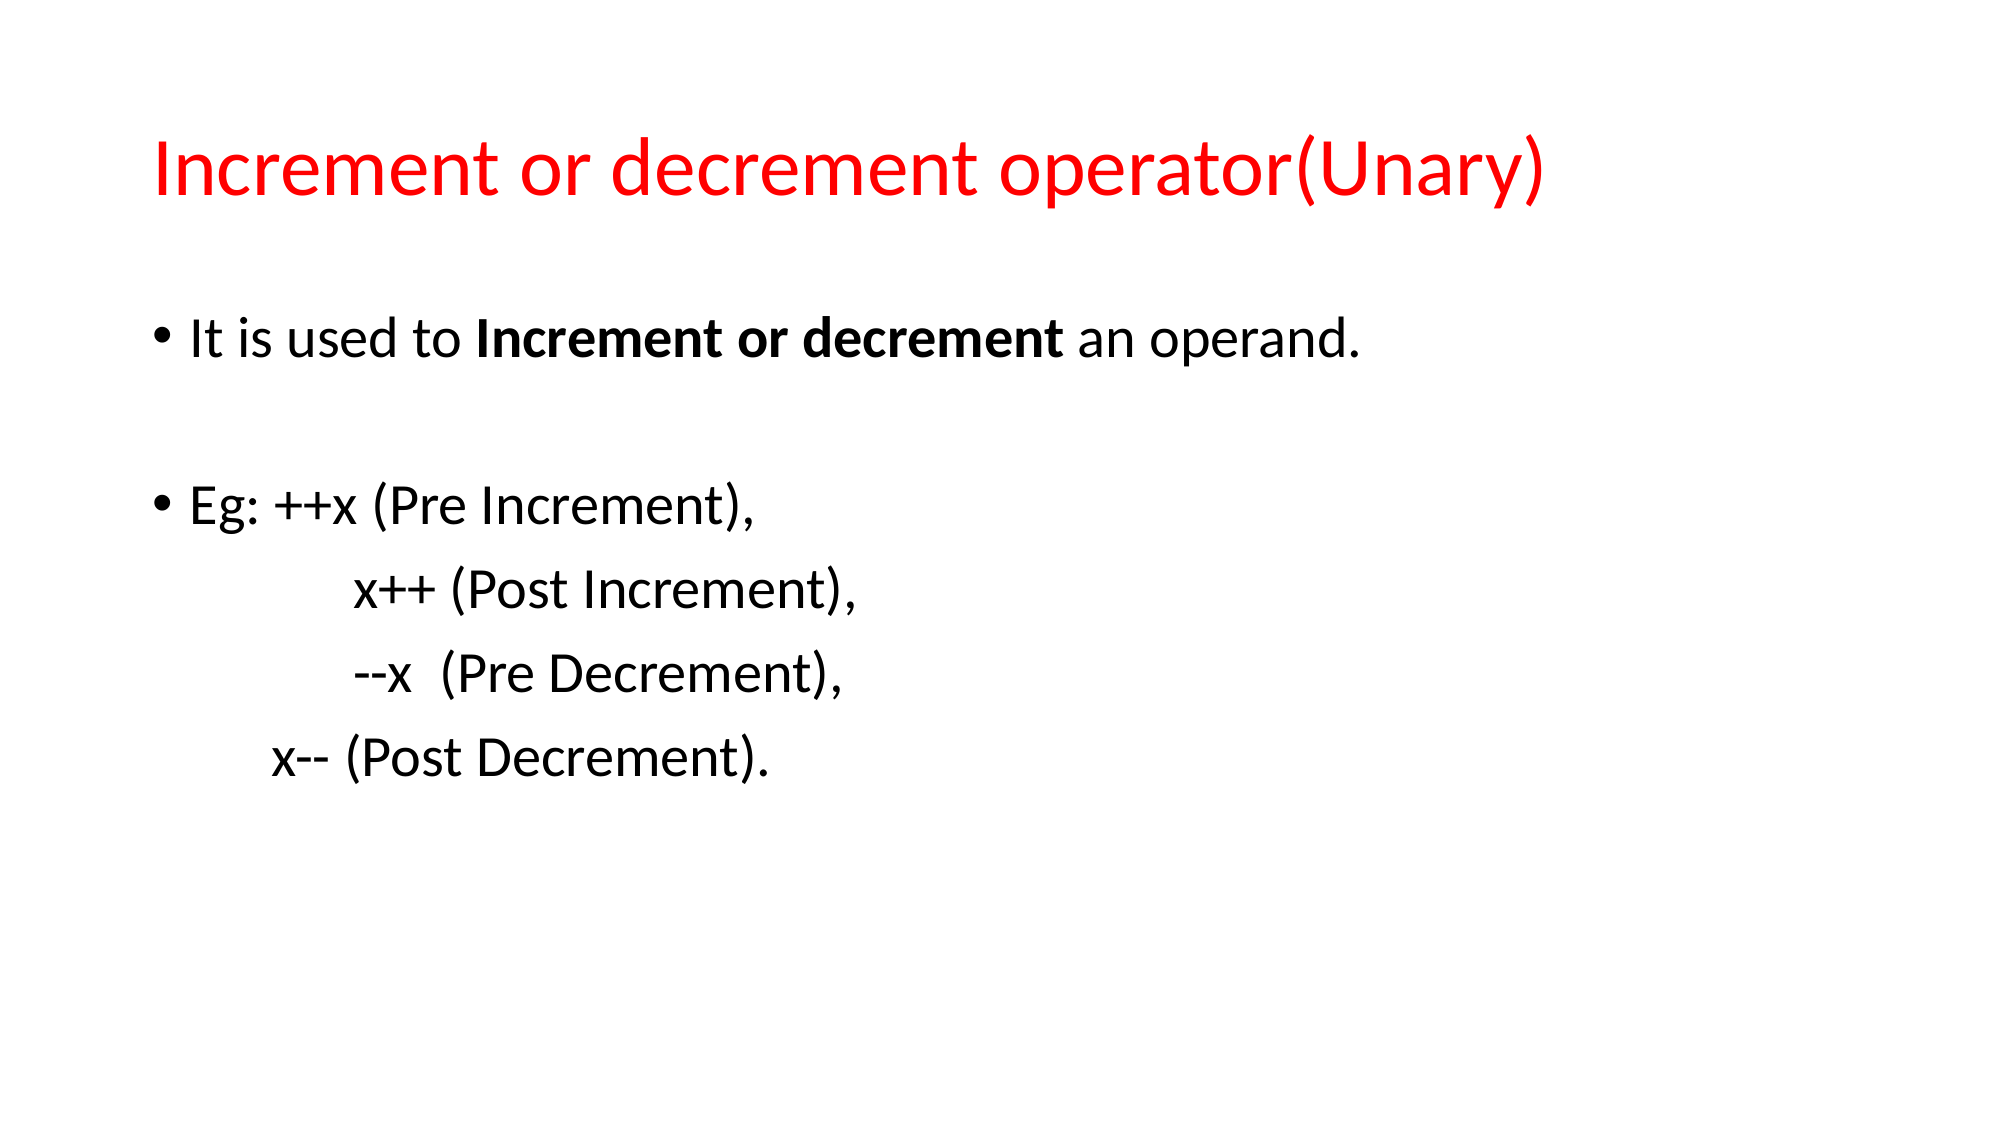

# Increment or decrement operator(Unary)
It is used to Increment or decrement an operand.

Eg: ++x (Pre Increment),
		 x++ (Post Increment),
		 --x  (Pre Decrement),
         x-- (Post Decrement).